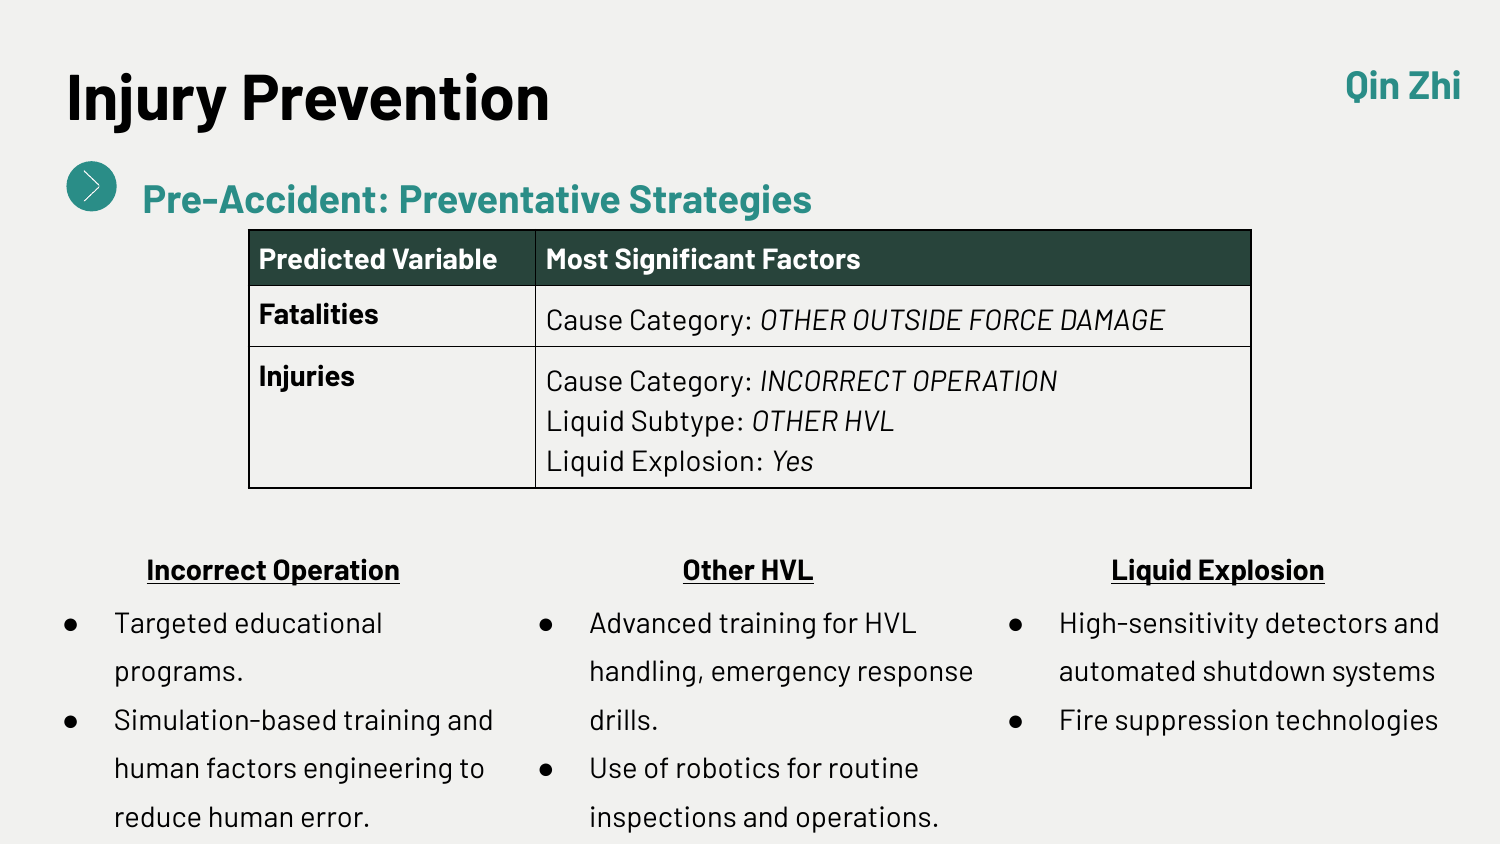

Injury Prevention
Qin Zhi
Pre-Accident: Preventative Strategies

| Predicted Variable | Most Significant Factors |
| --- | --- |
| Fatalities | Cause Category: OTHER OUTSIDE FORCE DAMAGE |
| Injuries | Cause Category: INCORRECT OPERATION Liquid Subtype: OTHER HVL Liquid Explosion: Yes |
Incorrect Operation
Other HVL
Liquid Explosion
Targeted educational programs.
Simulation-based training and human factors engineering to reduce human error.
Advanced training for HVL handling, emergency response drills.
Use of robotics for routine inspections and operations.
High-sensitivity detectors and automated shutdown systems
Fire suppression technologies